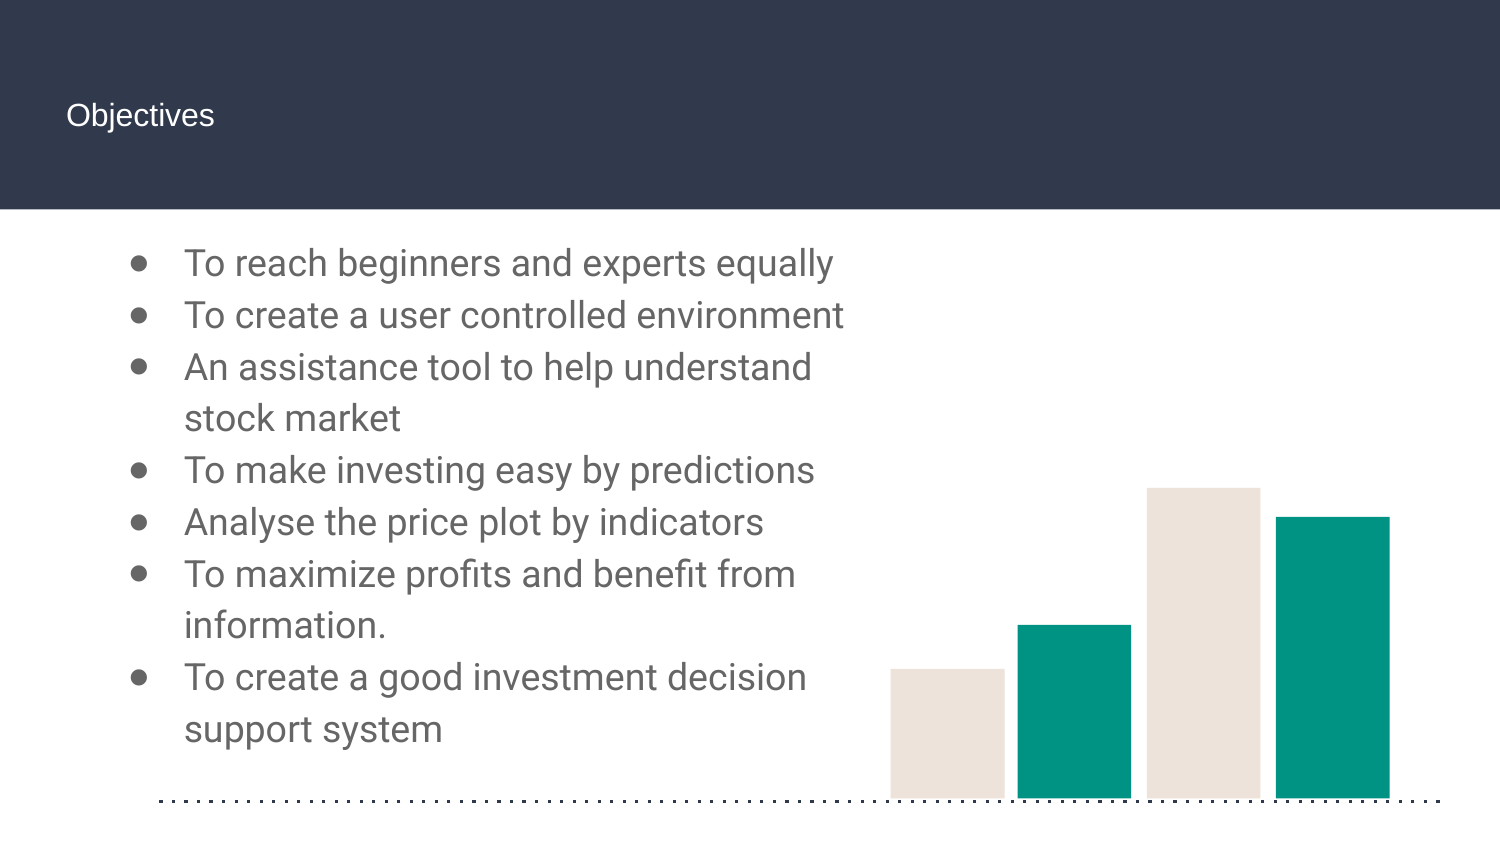

# Objectives

To reach beginners and experts equally
To create a user controlled environment
An assistance tool to help understand stock market
To make investing easy by predictions
Analyse the price plot by indicators
To maximize profits and benefit from information.
To create a good investment decision support system